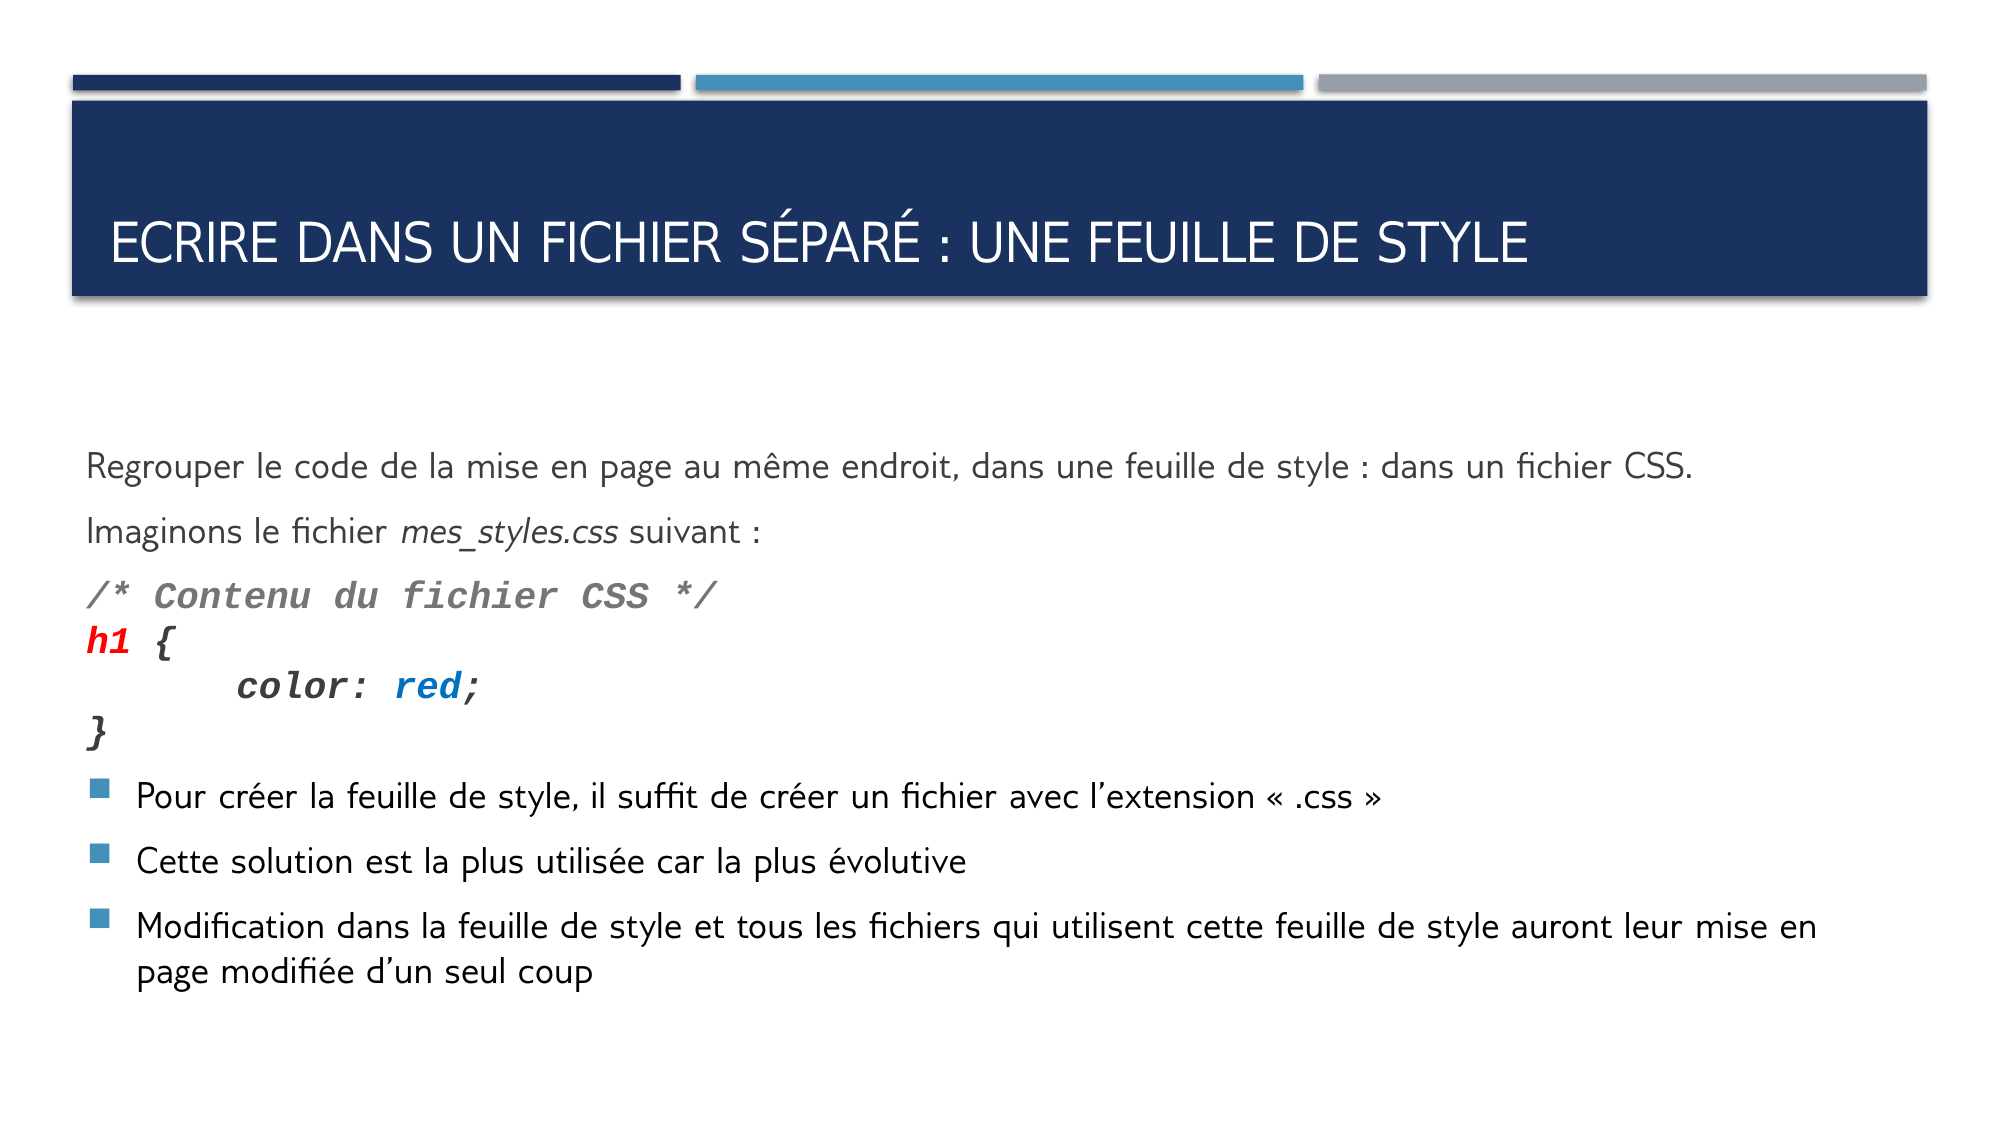

# Ecrire dans un fichier séparé : une feuille de style
Regrouper le code de la mise en page au même endroit, dans une feuille de style : dans un fichier CSS.
Imaginons le fichier mes_styles.css suivant :
/* Contenu du fichier CSS */
h1 {
	color: red;
}
Pour créer la feuille de style, il suffit de créer un fichier avec l’extension « .css »
Cette solution est la plus utilisée car la plus évolutive
Modification dans la feuille de style et tous les fichiers qui utilisent cette feuille de style auront leur mise en page modifiée d’un seul coup